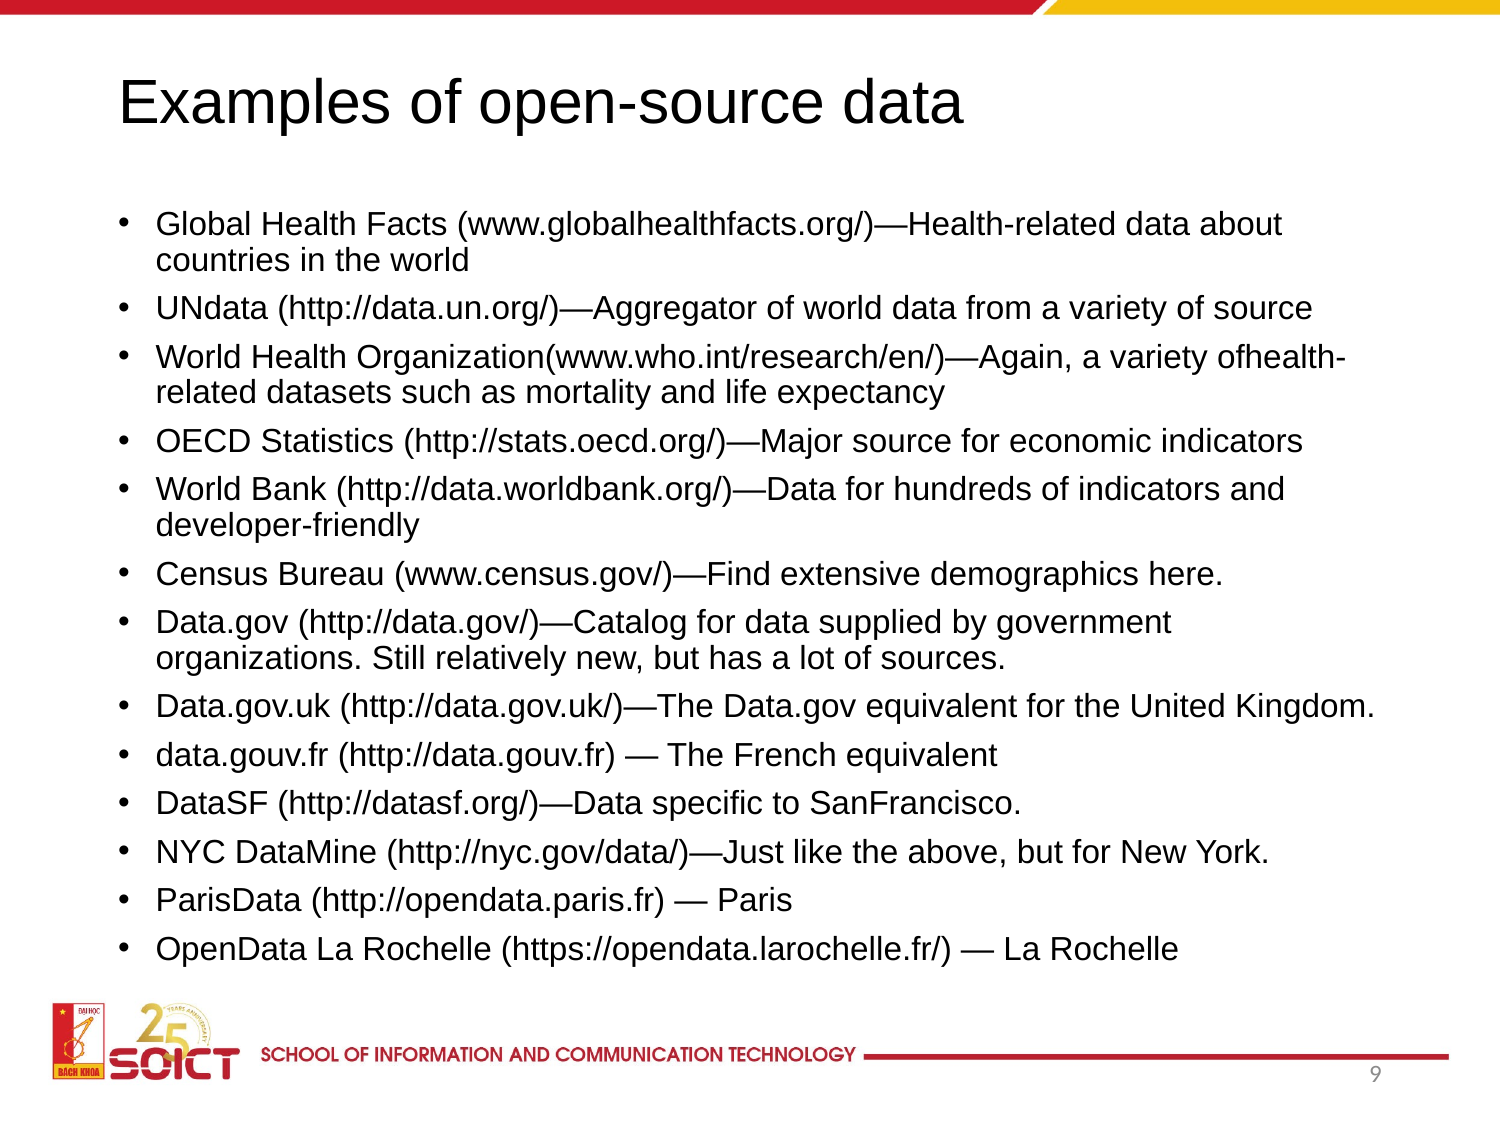

# Examples of open-source data

Global Health Facts (www.globalhealthfacts.org/)—Health-related data about countries in the world
UNdata (http://data.un.org/)—Aggregator of world data from a variety of sources
World Health Organization(www.who.int/research/en/)—Again, a variety ofhealth-related datasets such as mortality and life expectancy
OECD Statistics (http://stats.oecd.org/)—Major source for economic indicators
World Bank (http://data.worldbank.org/)—Data for hundreds of indicators and developer-friendly
Census Bureau (www.census.gov/)—Find extensive demographics here.
Data.gov (http://data.gov/)—Catalog for data supplied by government organizations. Still relatively new, but has a lot of sources.
Data.gov.uk (http://data.gov.uk/)—The Data.gov equivalent for the United Kingdom.
data.gouv.fr (http://data.gouv.fr) — The French equivalent
DataSF (http://datasf.org/)—Data specific to SanFrancisco.
NYC DataMine (http://nyc.gov/data/)—Just like the above, but for New York.
ParisData (http://opendata.paris.fr) — Paris
OpenData La Rochelle (https://opendata.larochelle.fr/) — La Rochelle
9